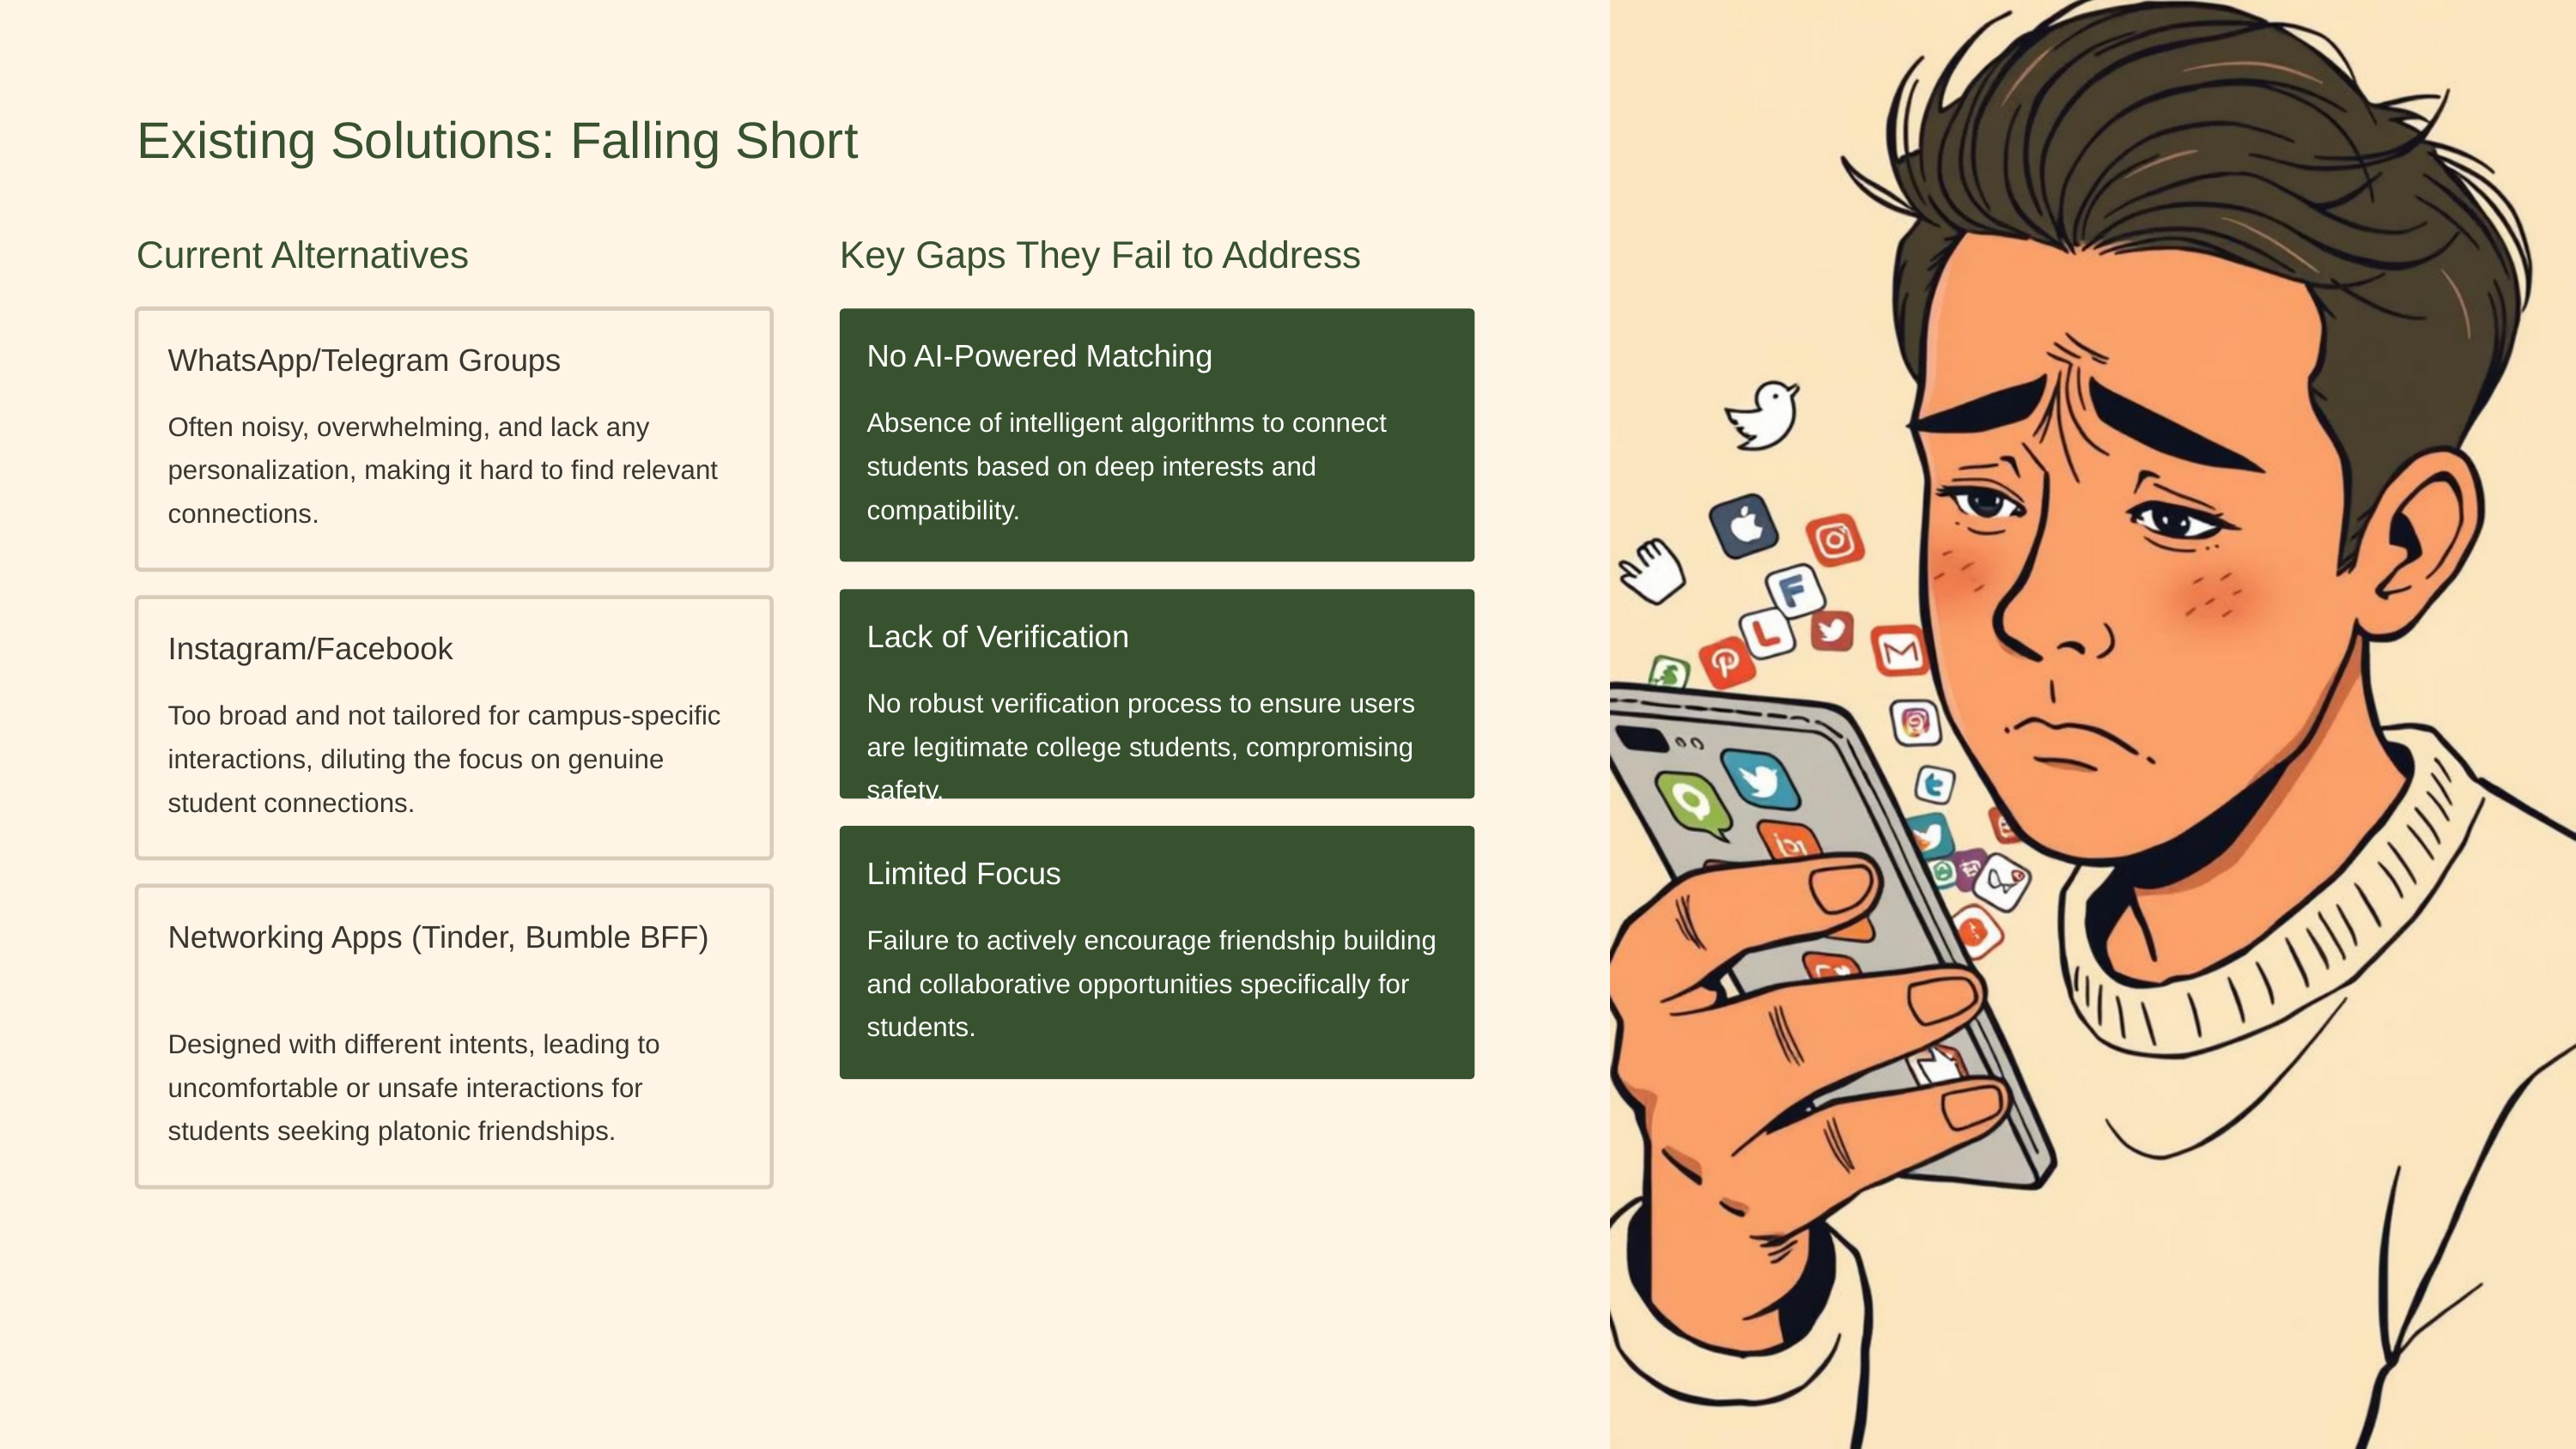

Existing Solutions: Falling Short
Current Alternatives
Key Gaps They Fail to Address

No AI-Powered Matching
WhatsApp/Telegram Groups
Absence of intelligent algorithms to connect students based on deep interests and compatibility.
Often noisy, overwhelming, and lack any personalization, making it hard to find relevant connections.

Lack of Verification
Instagram/Facebook
No robust verification process to ensure users are legitimate college students, compromising safety.
Too broad and not tailored for campus-specific interactions, diluting the focus on genuine student connections.

Limited Focus

Failure to actively encourage friendship building and collaborative opportunities specifically for students.
Networking Apps (Tinder, Bumble BFF)
Designed with different intents, leading to uncomfortable or unsafe interactions for students seeking platonic friendships.